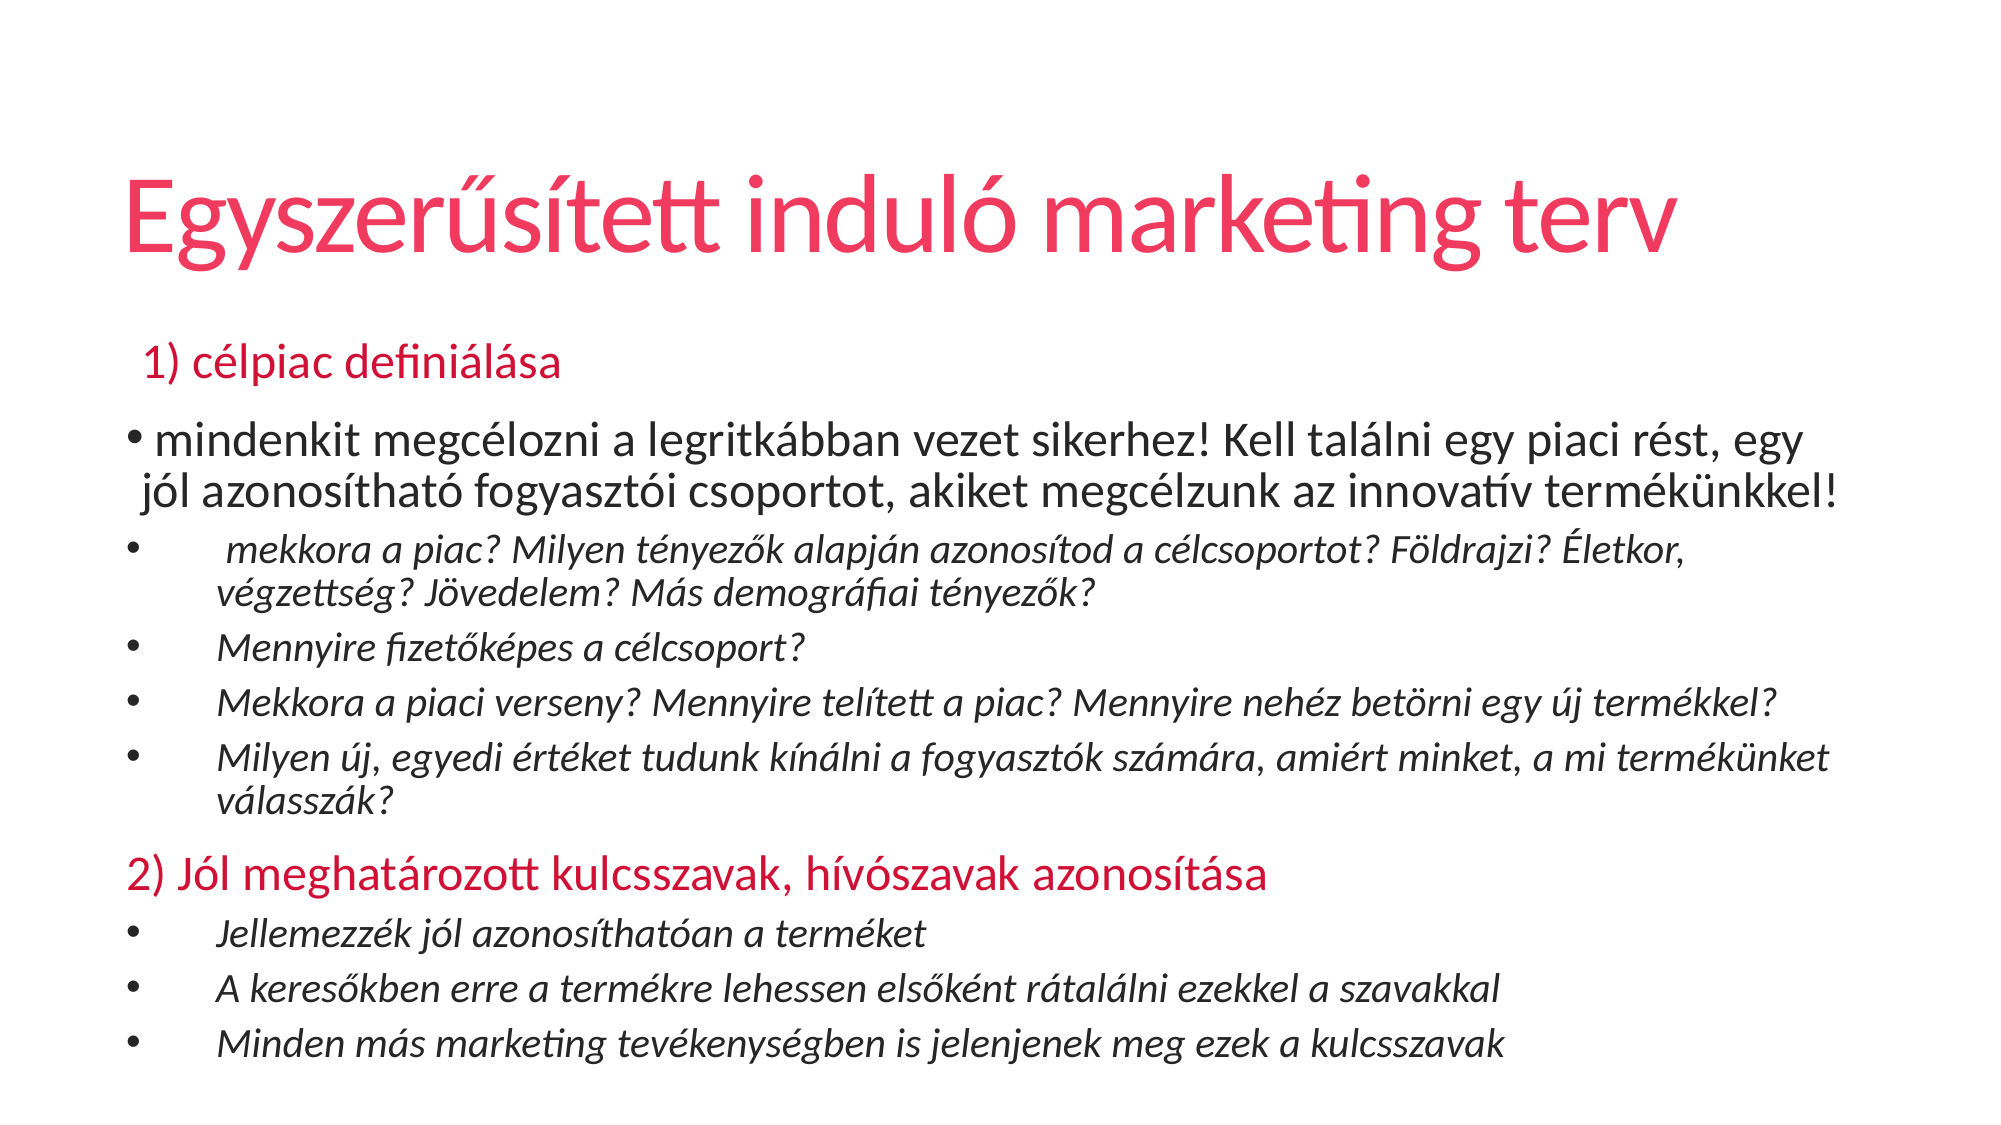

# Egyszerűsített induló marketing terv
1) célpiac definiálása
 mindenkit megcélozni a legritkábban vezet sikerhez! Kell találni egy piaci rést, egy jól azonosítható fogyasztói csoportot, akiket megcélzunk az innovatív termékünkkel!
 mekkora a piac? Milyen tényezők alapján azonosítod a célcsoportot? Földrajzi? Életkor, végzettség? Jövedelem? Más demográfiai tényezők?
Mennyire fizetőképes a célcsoport?
Mekkora a piaci verseny? Mennyire telített a piac? Mennyire nehéz betörni egy új termékkel?
Milyen új, egyedi értéket tudunk kínálni a fogyasztók számára, amiért minket, a mi termékünket válasszák?
2) Jól meghatározott kulcsszavak, hívószavak azonosítása
Jellemezzék jól azonosíthatóan a terméket
A keresőkben erre a termékre lehessen elsőként rátalálni ezekkel a szavakkal
Minden más marketing tevékenységben is jelenjenek meg ezek a kulcsszavak